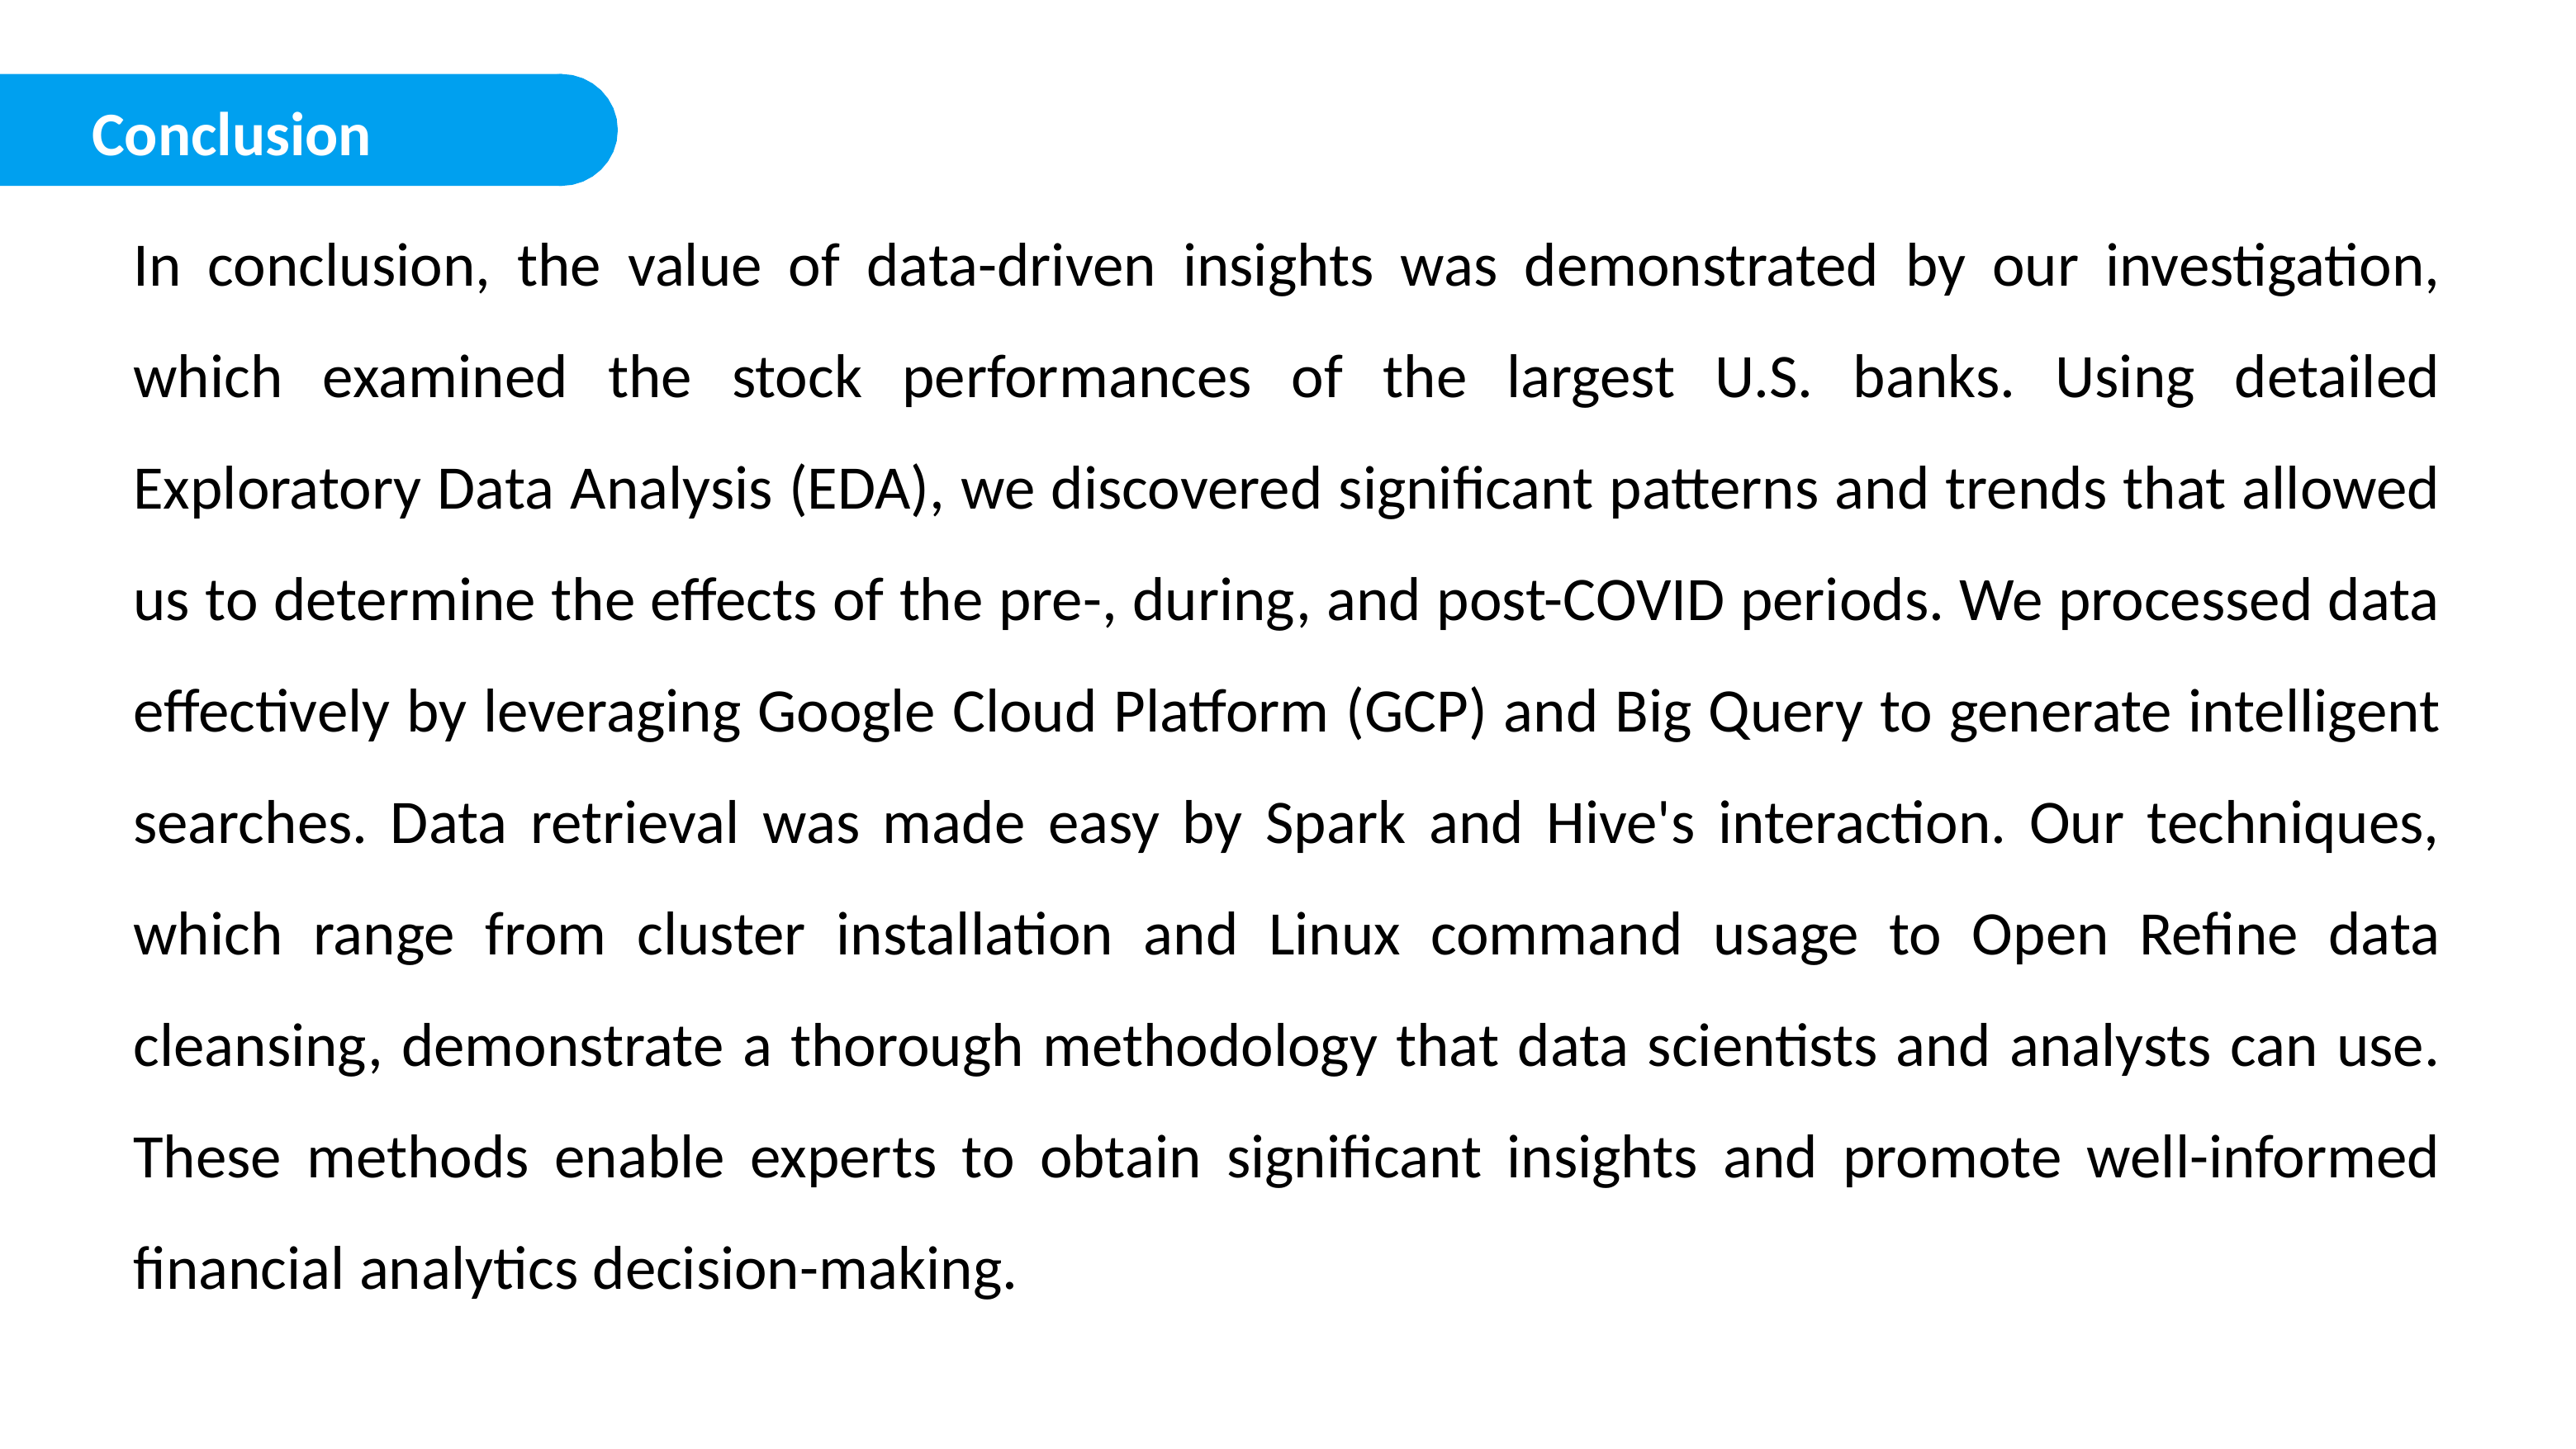

Conclusion
In conclusion, the value of data-driven insights was demonstrated by our investigation, which examined the stock performances of the largest U.S. banks. Using detailed Exploratory Data Analysis (EDA), we discovered significant patterns and trends that allowed us to determine the effects of the pre-, during, and post-COVID periods. We processed data effectively by leveraging Google Cloud Platform (GCP) and Big Query to generate intelligent searches. Data retrieval was made easy by Spark and Hive's interaction. Our techniques, which range from cluster installation and Linux command usage to Open Refine data cleansing, demonstrate a thorough methodology that data scientists and analysts can use. These methods enable experts to obtain significant insights and promote well-informed financial analytics decision-making.